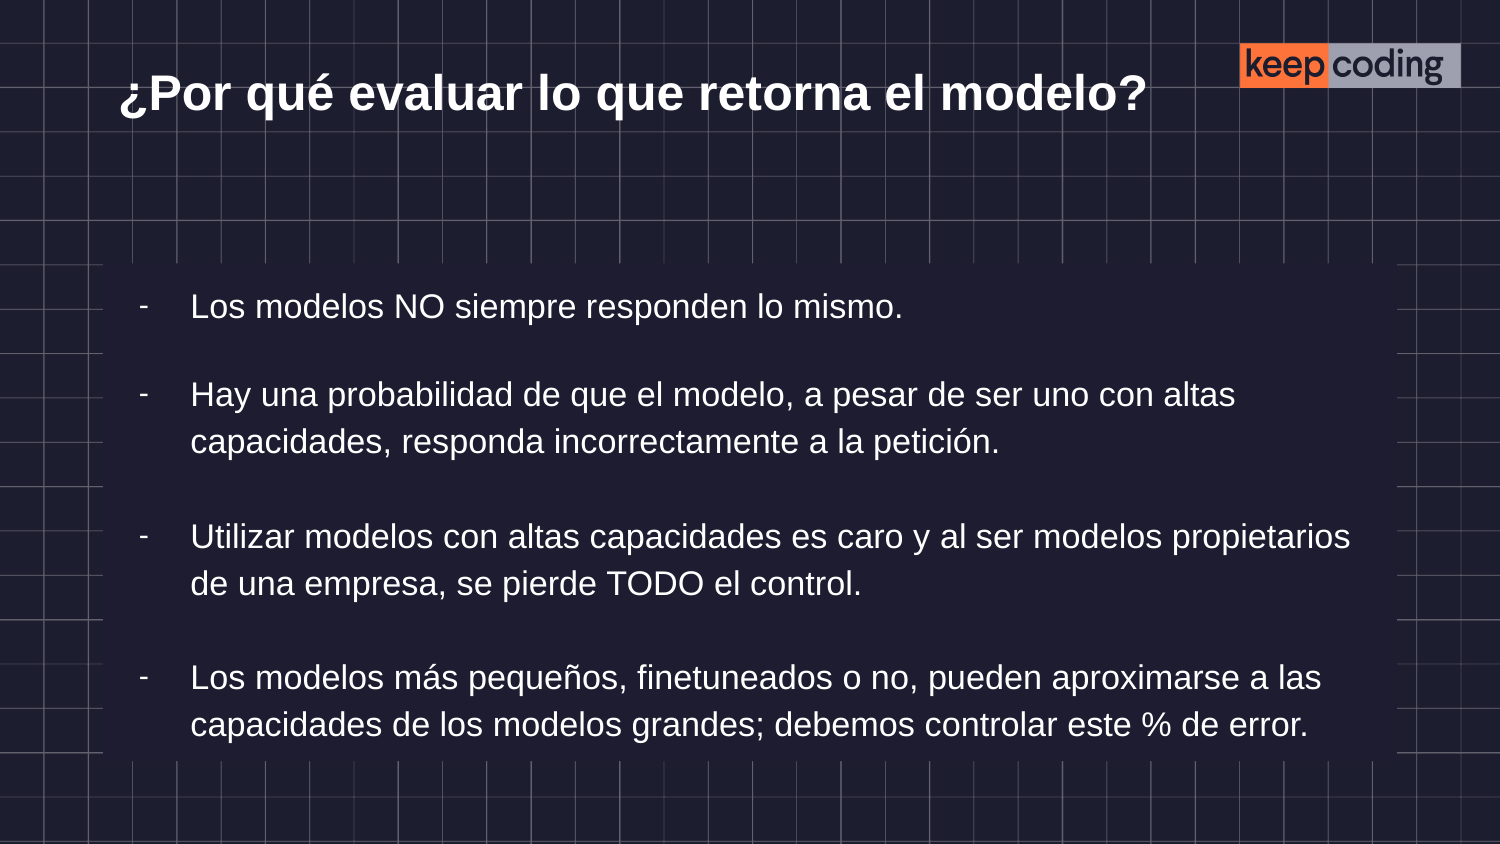

# ¿Por qué evaluar lo que retorna el modelo?
Los modelos NO siempre responden lo mismo.
Hay una probabilidad de que el modelo, a pesar de ser uno con altas capacidades, responda incorrectamente a la petición.
Utilizar modelos con altas capacidades es caro y al ser modelos propietarios de una empresa, se pierde TODO el control.
Los modelos más pequeños, finetuneados o no, pueden aproximarse a las capacidades de los modelos grandes; debemos controlar este % de error.